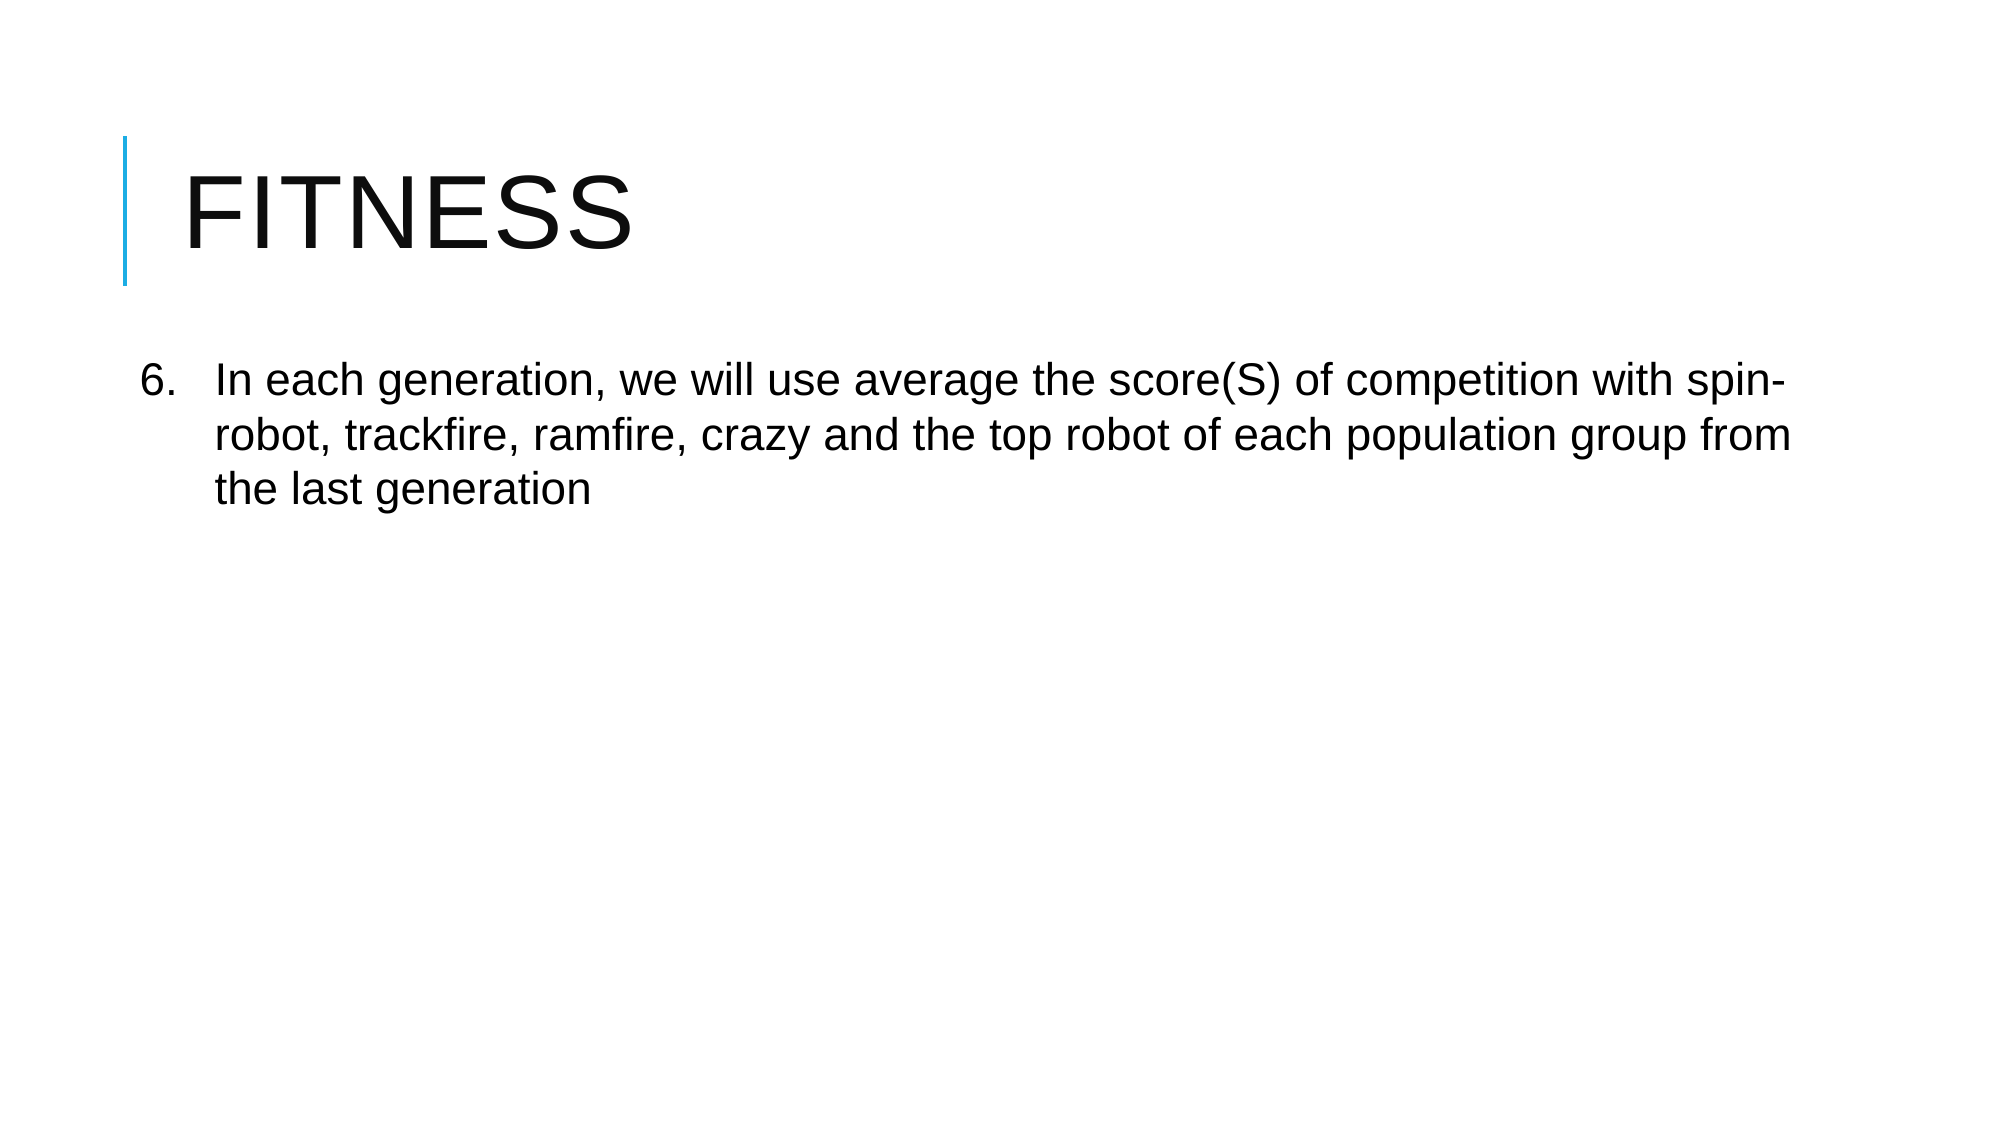

# Fitness
In each generation, we will use average the score(S) of competition with spin-robot, trackfire, ramfire, crazy and the top robot of each population group from the last generation